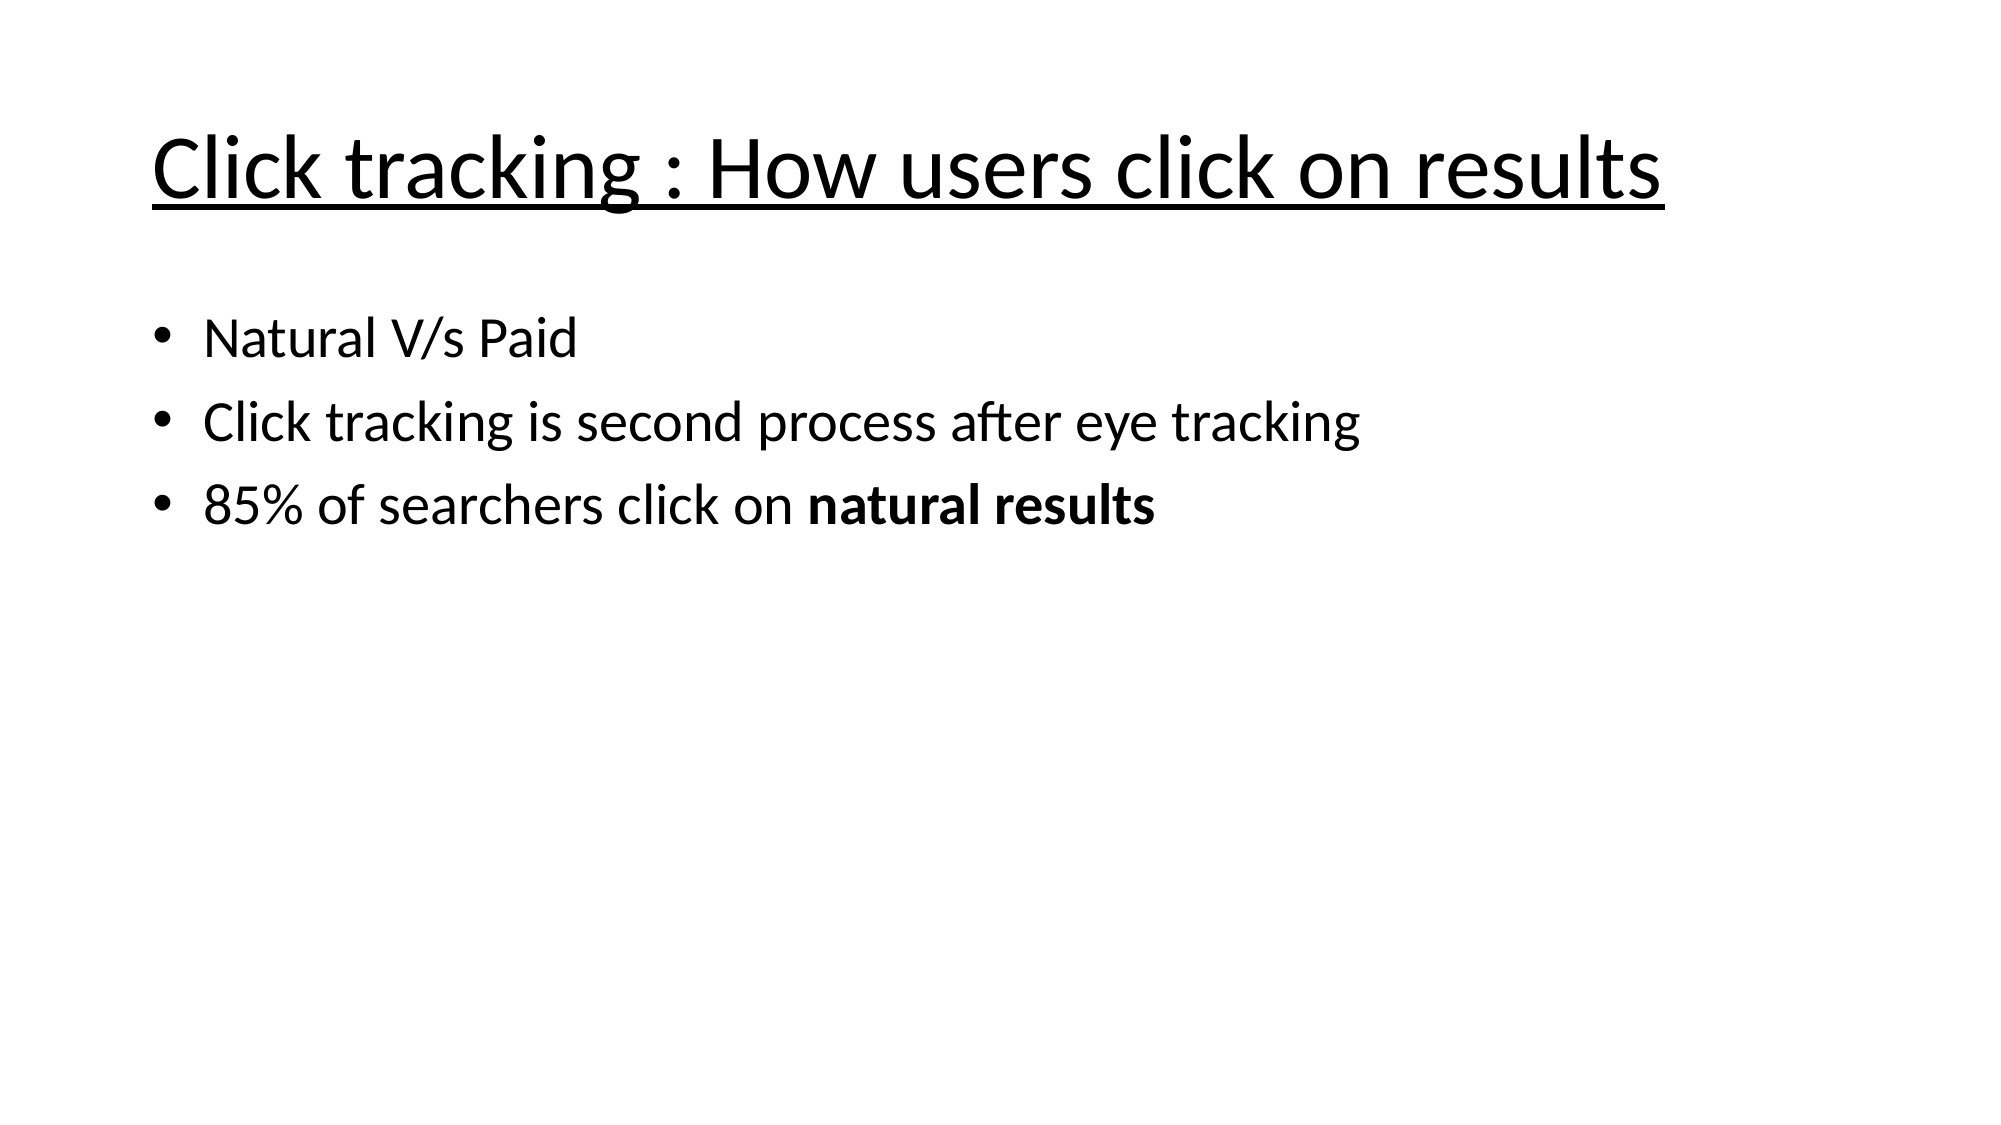

# Click tracking : How users click on results
 Natural V/s Paid
 Click tracking is second process after eye tracking
 85% of searchers click on natural results